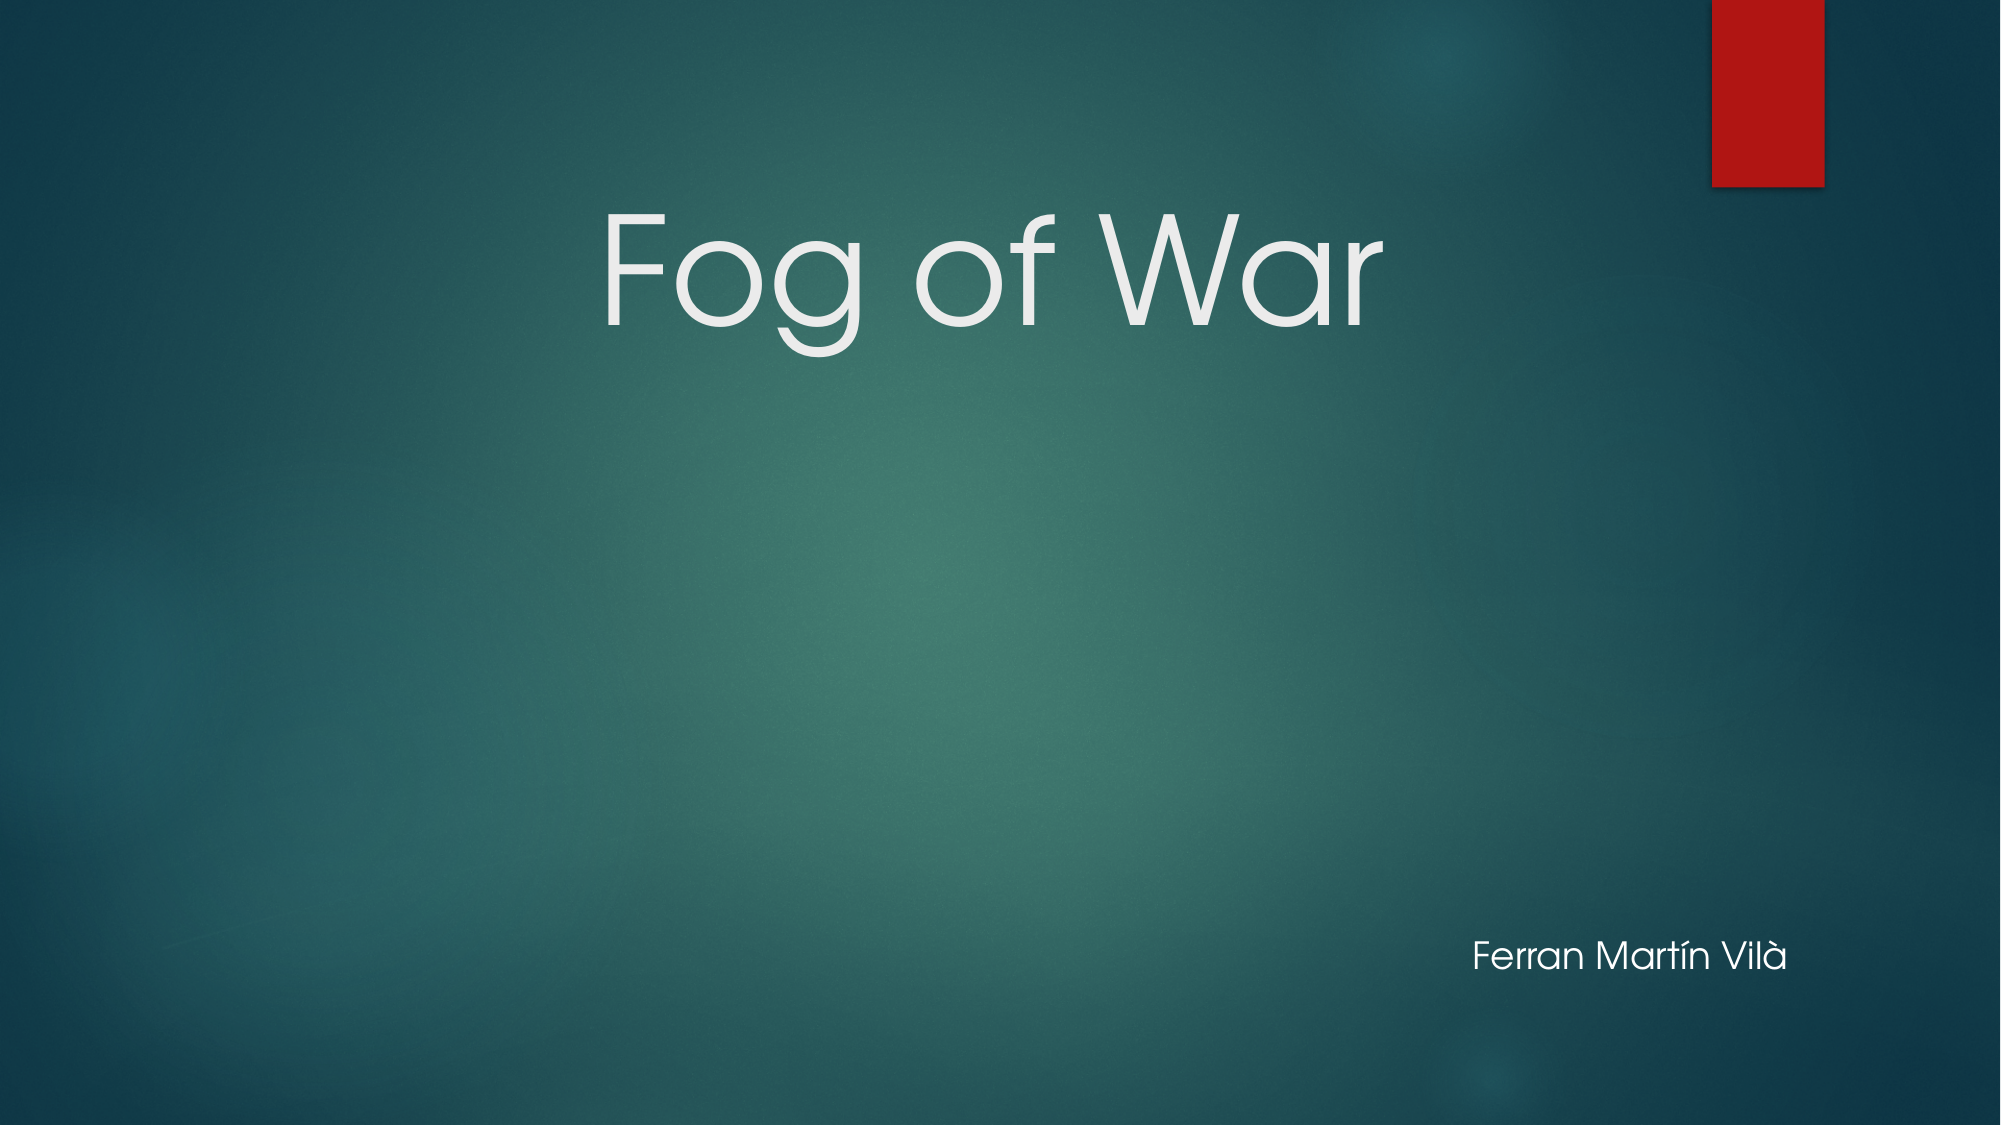

# Fog of War
Ferran Martín Vilà